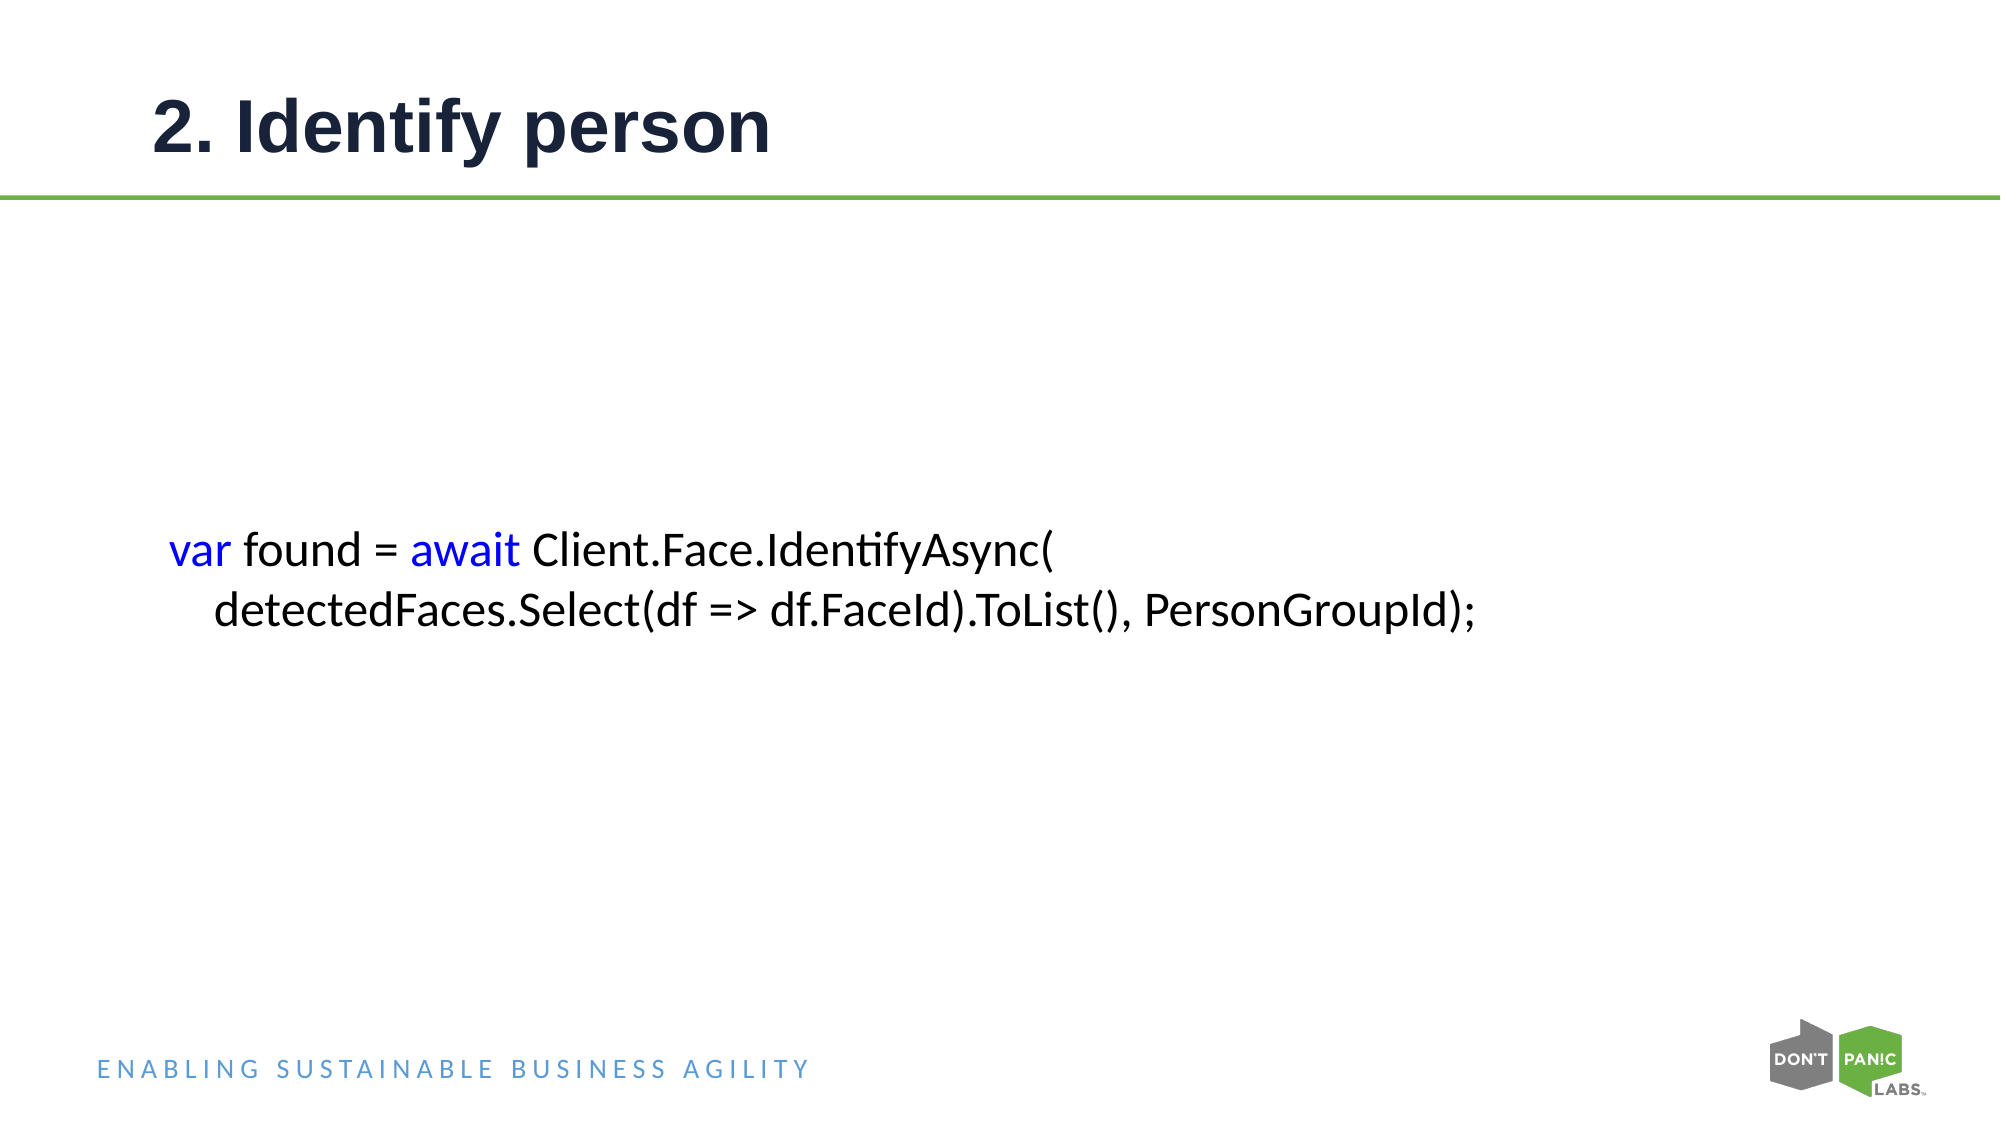

# 2. Identify person
var found = await Client.Face.IdentifyAsync(
    detectedFaces.Select(df => df.FaceId).ToList(), PersonGroupId);